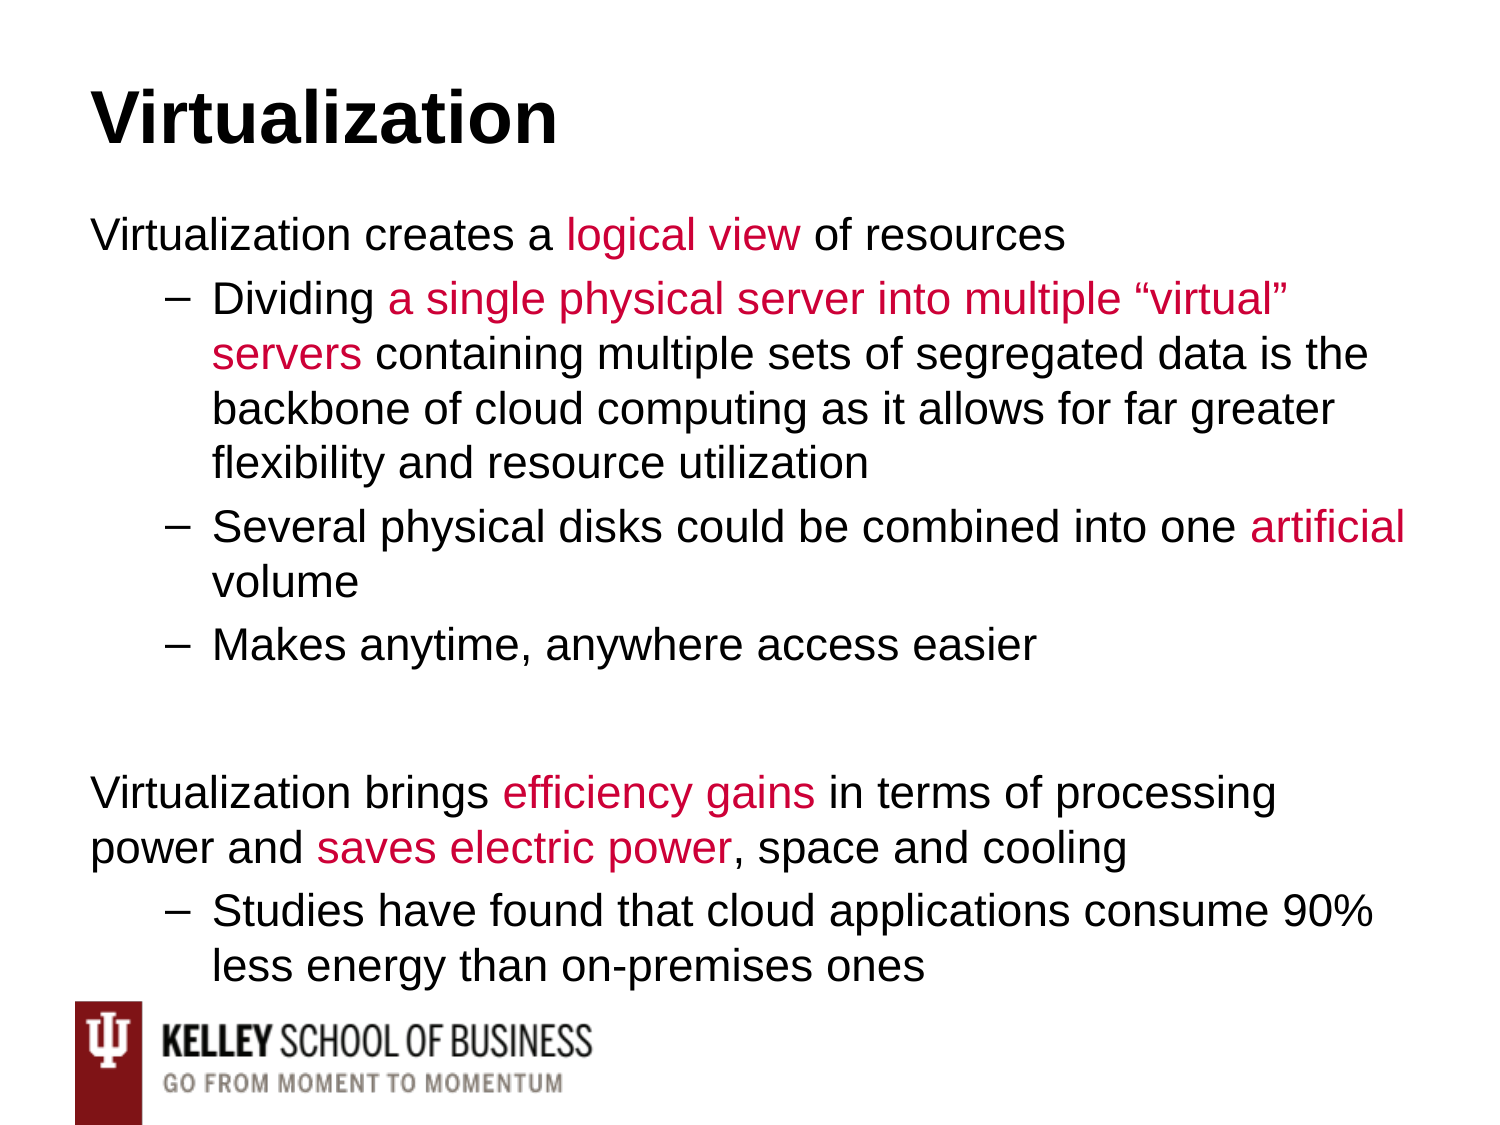

# Virtualization
Virtualization creates a logical view of resources
Dividing a single physical server into multiple “virtual” servers containing multiple sets of segregated data is the backbone of cloud computing as it allows for far greater flexibility and resource utilization
Several physical disks could be combined into one artificial volume
Makes anytime, anywhere access easier

Virtualization brings efficiency gains in terms of processing power and saves electric power, space and cooling
Studies have found that cloud applications consume 90% less energy than on-premises ones